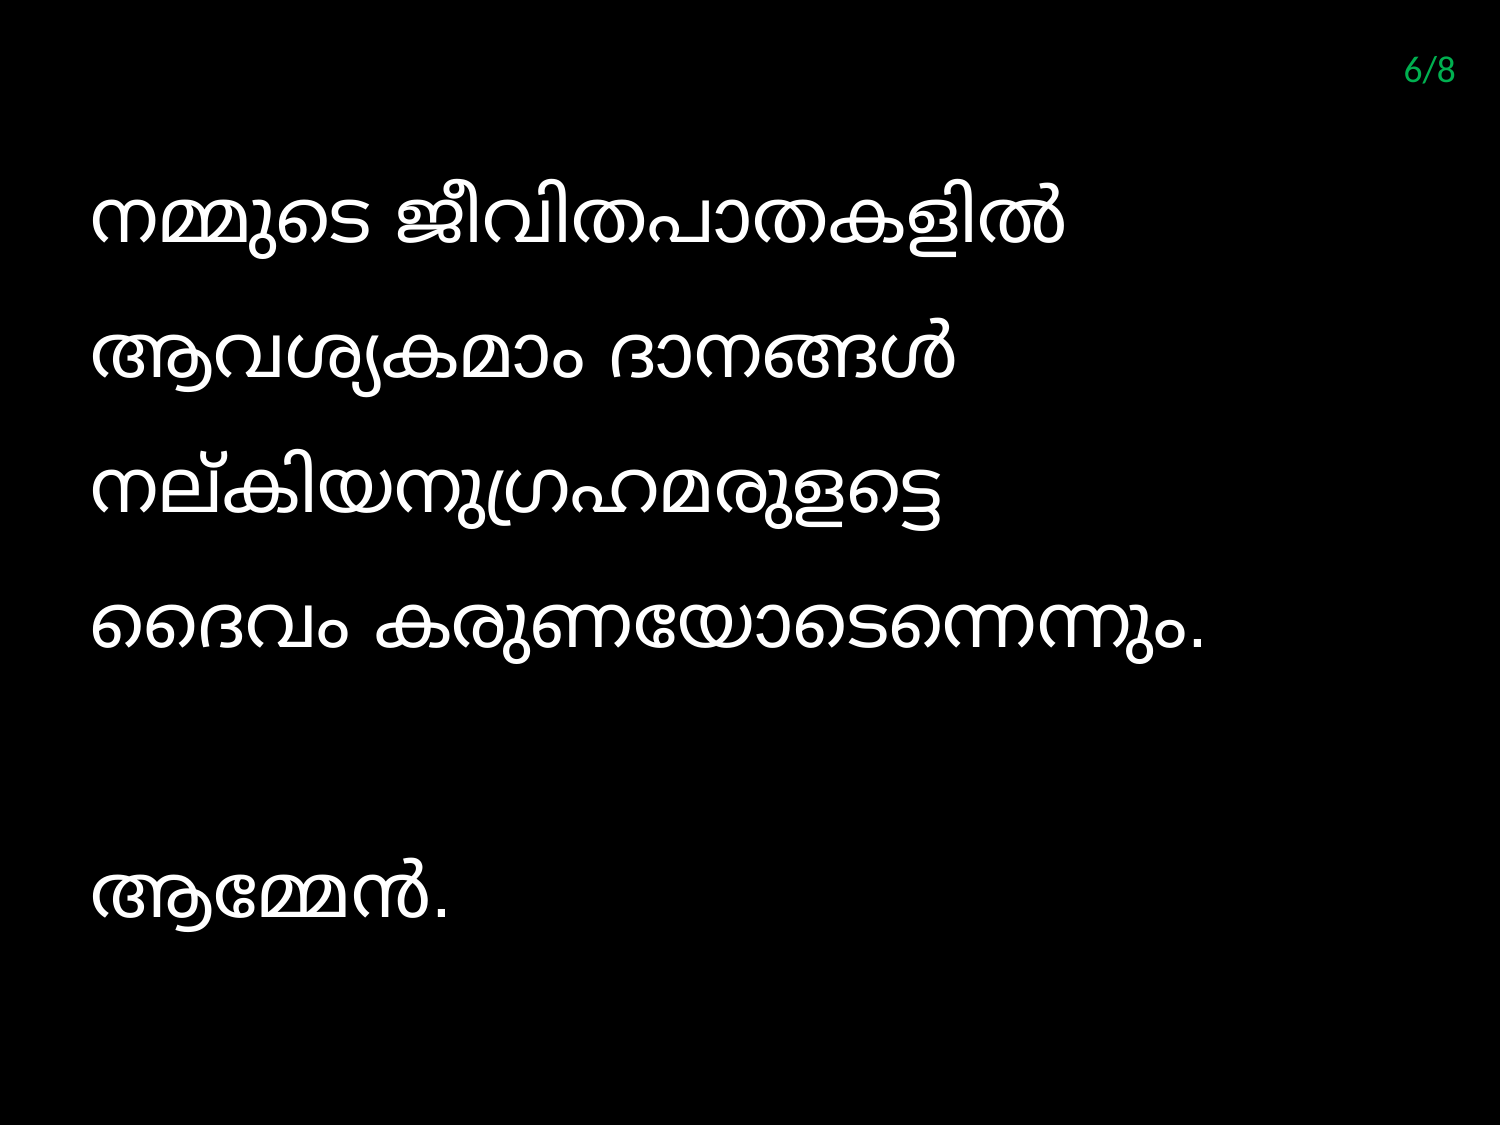

6/8
നമ്മുടെ ജീവിതപാതകളില്‍
ആവശ്യകമാം ദാനങ്ങള്‍
നല്കിയനുഗ്രഹമരുളട്ടെ
ദൈവം കരുണയോടെന്നെന്നും.

ആമ്മേന്‍.